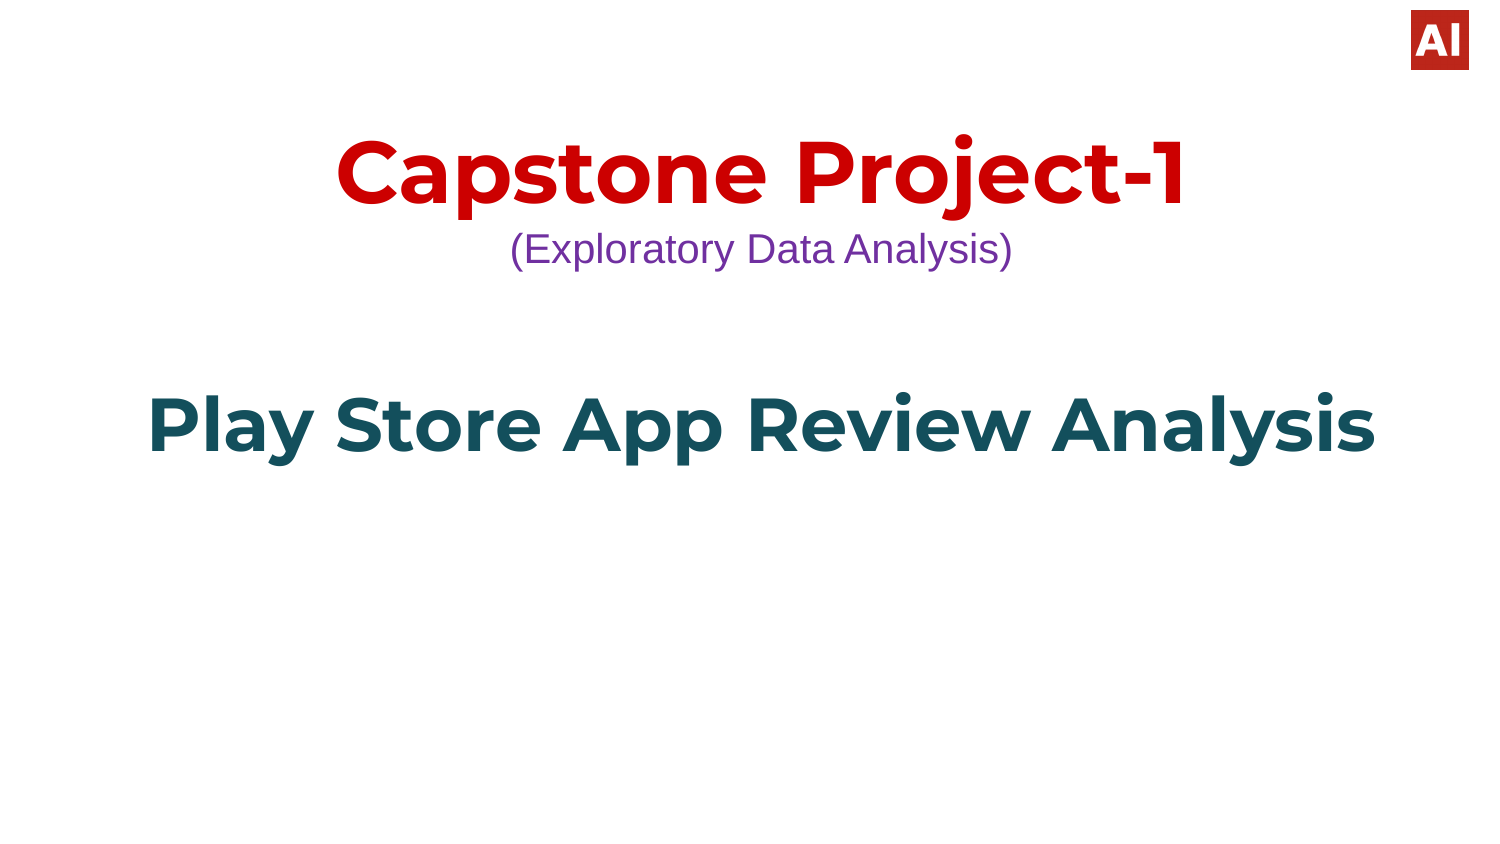

# Capstone Project-1 (Exploratory Data Analysis)
Play Store App Review Analysis